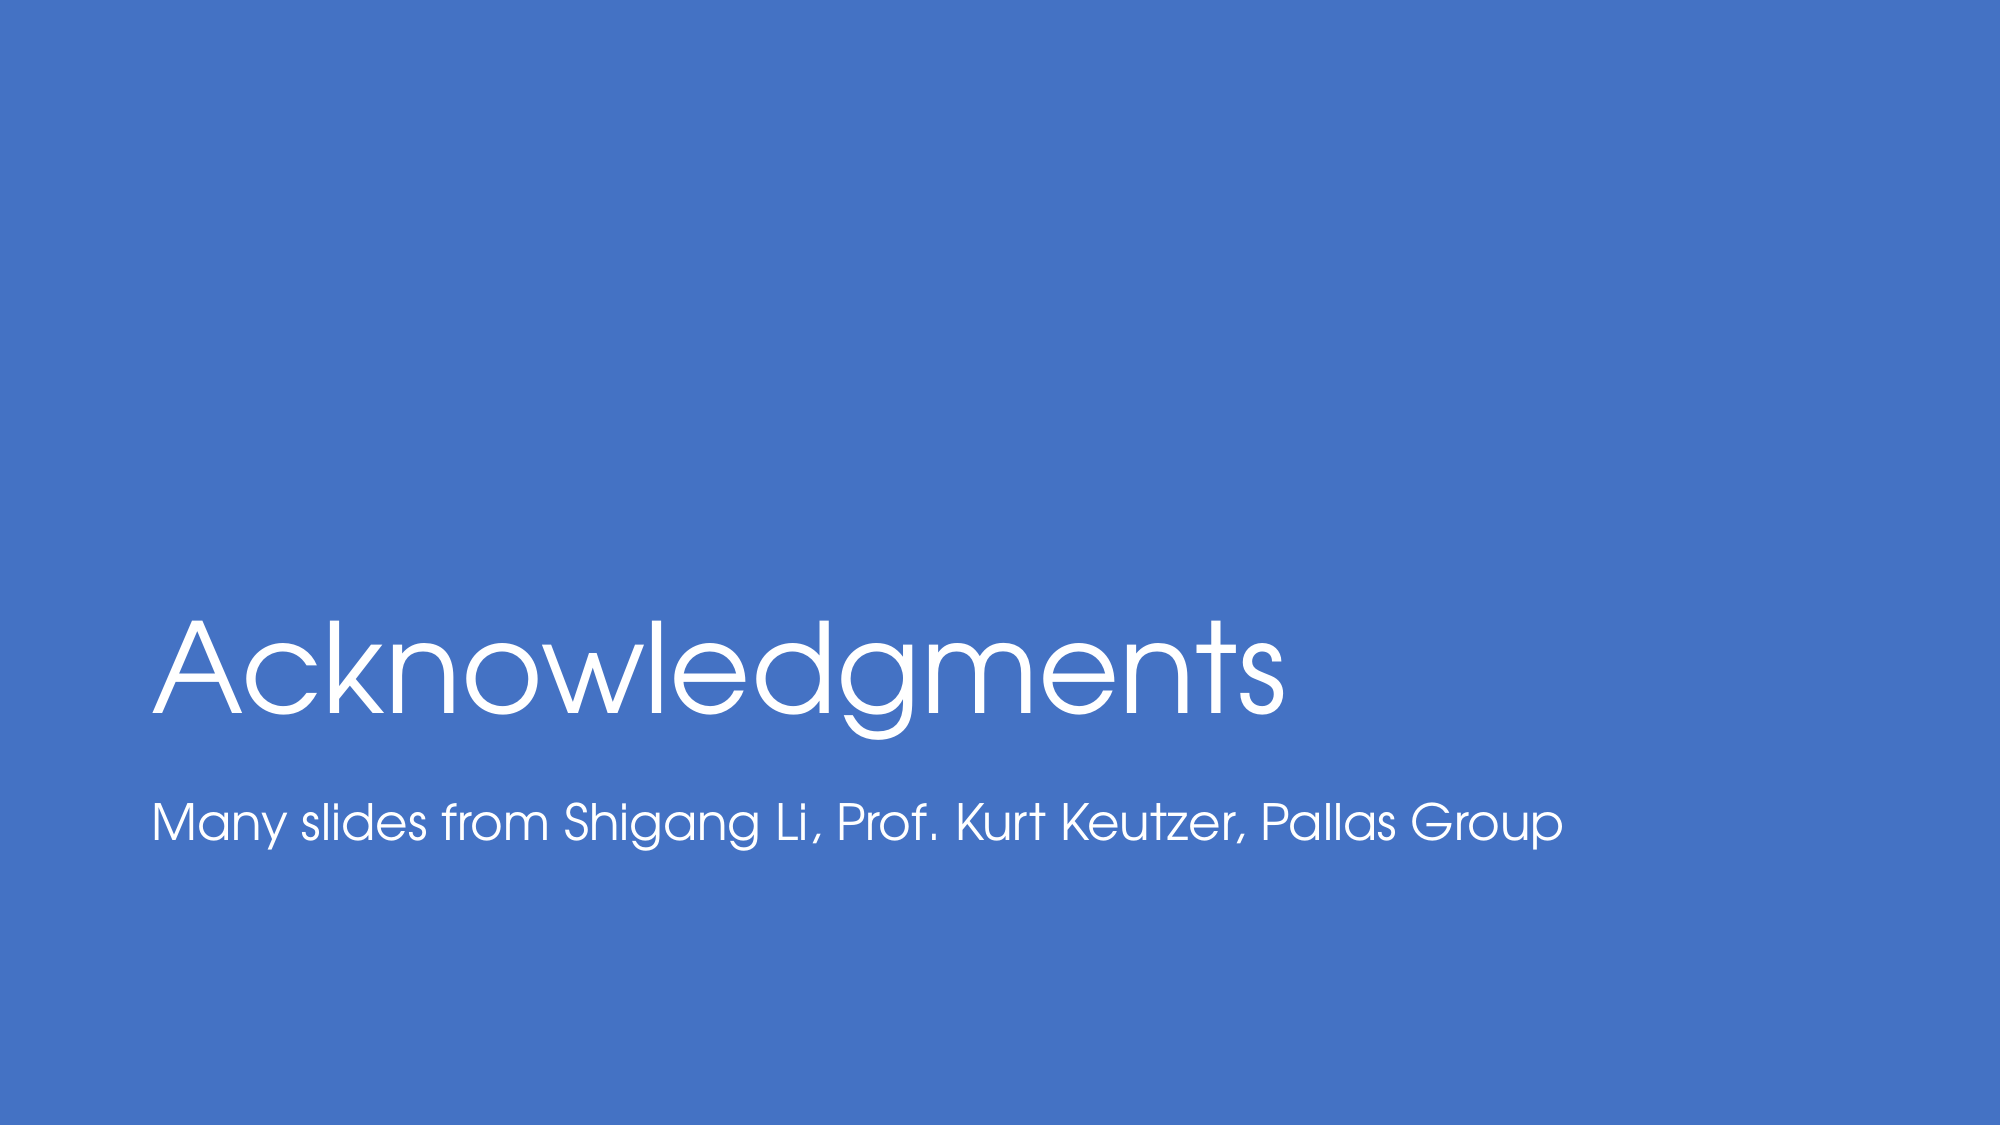

# Acknowledgments
Many slides from Shigang Li, Prof. Kurt Keutzer, Pallas Group